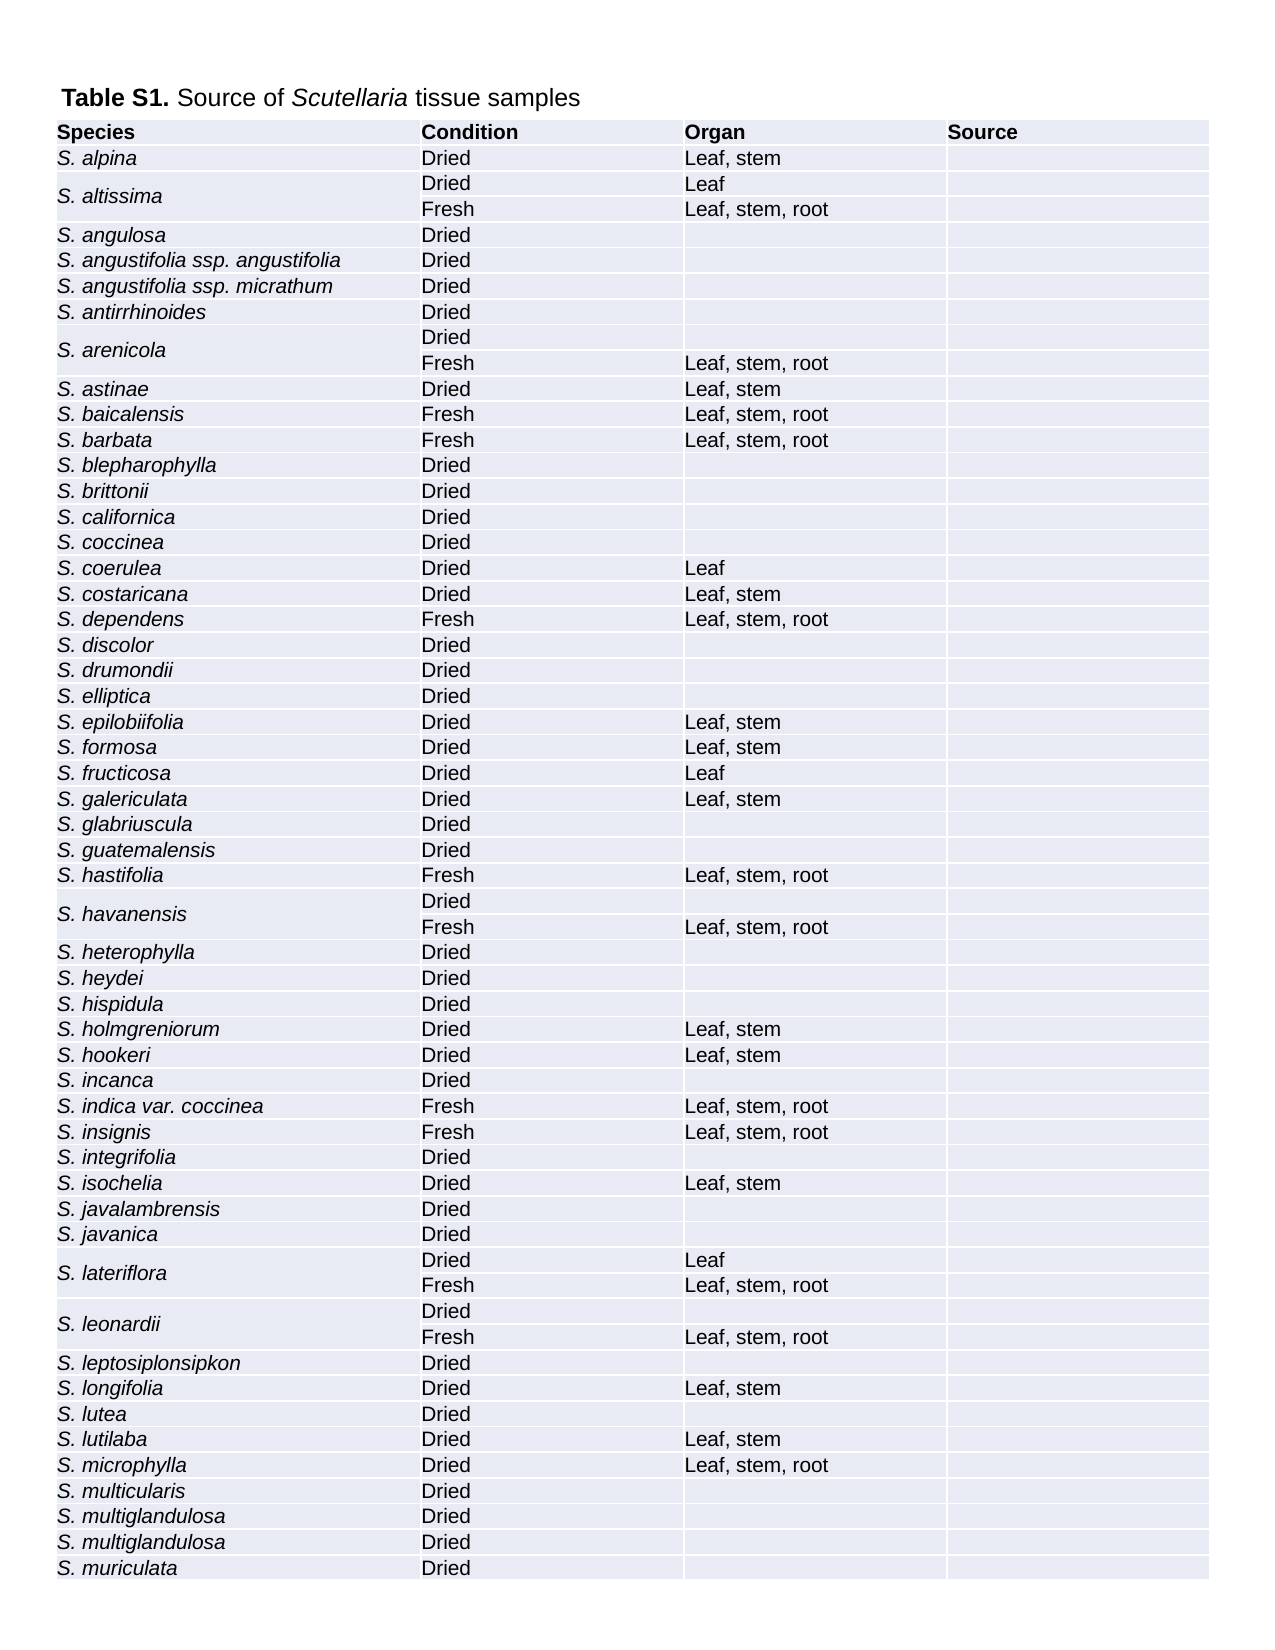

Table S1. Source of Scutellaria tissue samples
| Species | Condition | Organ | Source |
| --- | --- | --- | --- |
| S. alpina | Dried | Leaf, stem |  |
| S. altissima | Dried | Leaf |  |
|  | Fresh | Leaf, stem, root |  |
| S. angulosa | Dried |  |  |
| S. angustifolia ssp. angustifolia | Dried |  |  |
| S. angustifolia ssp. micrathum | Dried |  |  |
| S. antirrhinoides | Dried |  |  |
| S. arenicola | Dried |  |  |
|  | Fresh | Leaf, stem, root |  |
| S. astinae | Dried | Leaf, stem |  |
| S. baicalensis | Fresh | Leaf, stem, root |  |
| S. barbata | Fresh | Leaf, stem, root |  |
| S. blepharophylla | Dried |  |  |
| S. brittonii | Dried |  |  |
| S. californica | Dried |  |  |
| S. coccinea | Dried |  |  |
| S. coerulea | Dried | Leaf |  |
| S. costaricana | Dried | Leaf, stem |  |
| S. dependens | Fresh | Leaf, stem, root |  |
| S. discolor | Dried |  |  |
| S. drumondii | Dried |  |  |
| S. elliptica | Dried |  |  |
| S. epilobiifolia | Dried | Leaf, stem |  |
| S. formosa | Dried | Leaf, stem |  |
| S. fructicosa | Dried | Leaf |  |
| S. galericulata | Dried | Leaf, stem |  |
| S. glabriuscula | Dried |  |  |
| S. guatemalensis | Dried |  |  |
| S. hastifolia | Fresh | Leaf, stem, root |  |
| S. havanensis | Dried |  |  |
|  | Fresh | Leaf, stem, root |  |
| S. heterophylla | Dried |  |  |
| S. heydei | Dried |  |  |
| S. hispidula | Dried |  |  |
| S. holmgreniorum | Dried | Leaf, stem |  |
| S. hookeri | Dried | Leaf, stem |  |
| S. incanca | Dried |  |  |
| S. indica var. coccinea | Fresh | Leaf, stem, root |  |
| S. insignis | Fresh | Leaf, stem, root |  |
| S. integrifolia | Dried |  |  |
| S. isochelia | Dried | Leaf, stem |  |
| S. javalambrensis | Dried |  |  |
| S. javanica | Dried |  |  |
| S. lateriflora | Dried | Leaf |  |
|  | Fresh | Leaf, stem, root |  |
| S. leonardii | Dried |  |  |
|  | Fresh | Leaf, stem, root |  |
| S. leptosiplonsipkon | Dried |  |  |
| S. longifolia | Dried | Leaf, stem |  |
| S. lutea | Dried |  |  |
| S. lutilaba | Dried | Leaf, stem |  |
| S. microphylla | Dried | Leaf, stem, root |  |
| S. multicularis | Dried |  |  |
| S. multiglandulosa | Dried |  |  |
| S. multiglandulosa | Dried |  |  |
| S. muriculata | Dried |  |  |